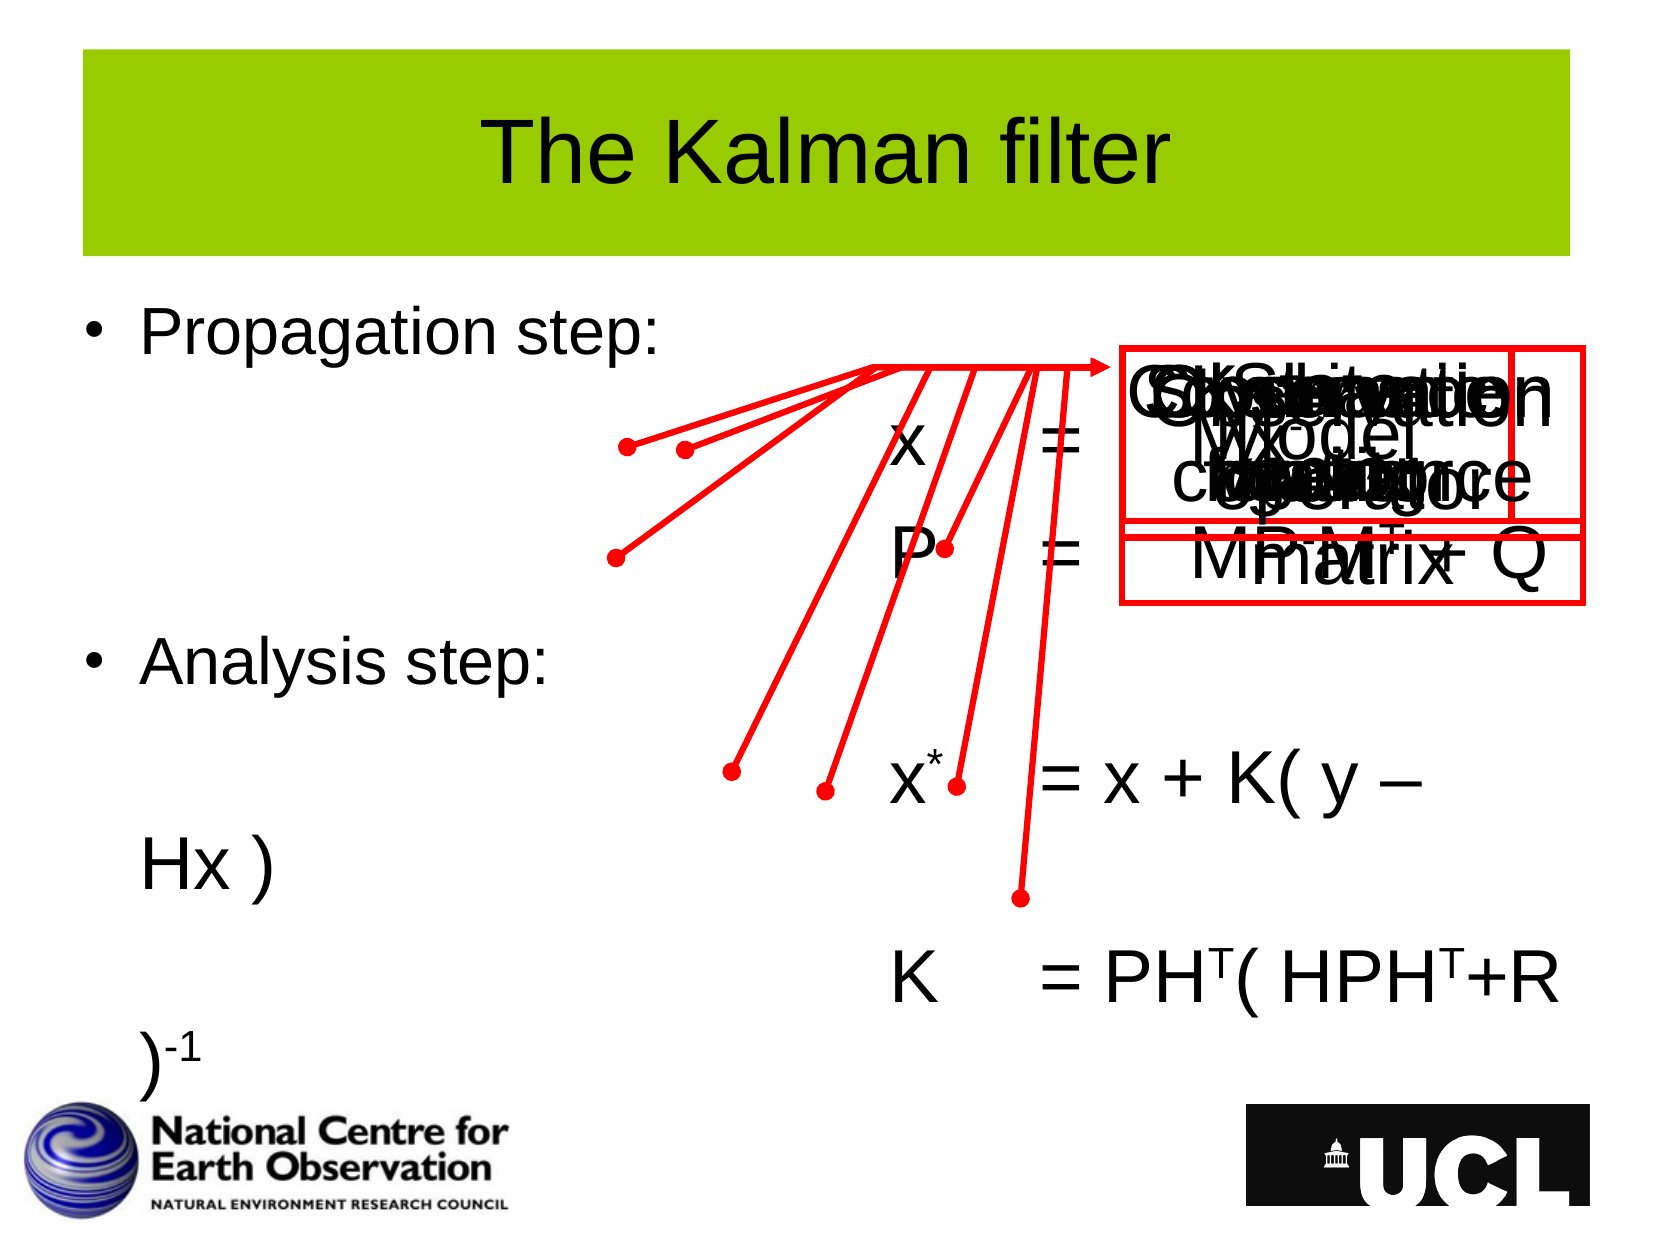

# The Kalman filter
Propagation step:
						x	=	Mx-
						P	=	MP-MT + Q
Analysis step:
			 			x*	= x + K( y – Hx )
						K	= PHT( HPHT+R )-1

Model
Covariancematrix
Stochastic forcing
Kalman gain
Observation covariance matrix
Observation operator
State vector
Observation vector